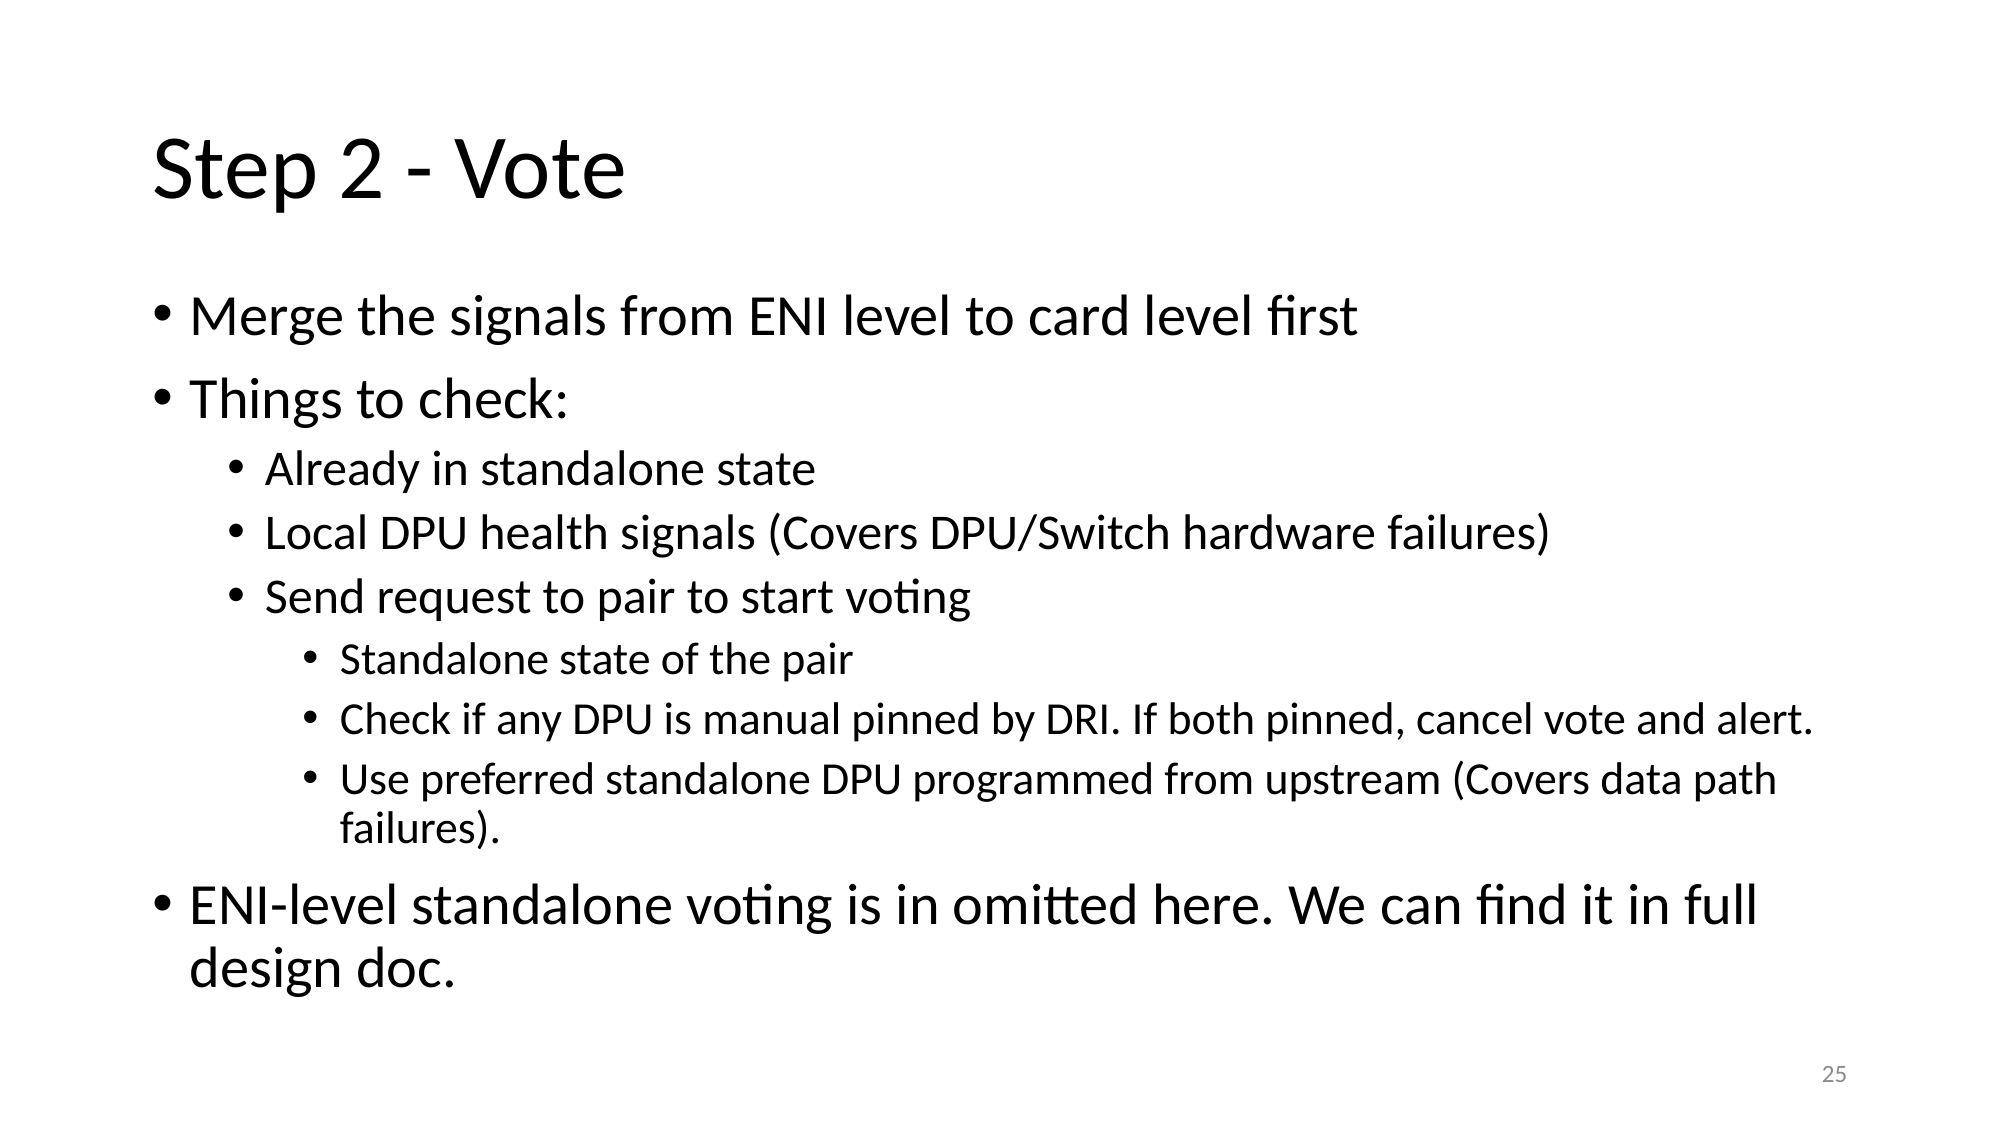

# Step 2 - Vote
Merge the signals from ENI level to card level first
Things to check:
Already in standalone state
Local DPU health signals (Covers DPU/Switch hardware failures)
Send request to pair to start voting
Standalone state of the pair
Check if any DPU is manual pinned by DRI. If both pinned, cancel vote and alert.
Use preferred standalone DPU programmed from upstream (Covers data path failures).
ENI-level standalone voting is in omitted here. We can find it in full design doc.
25